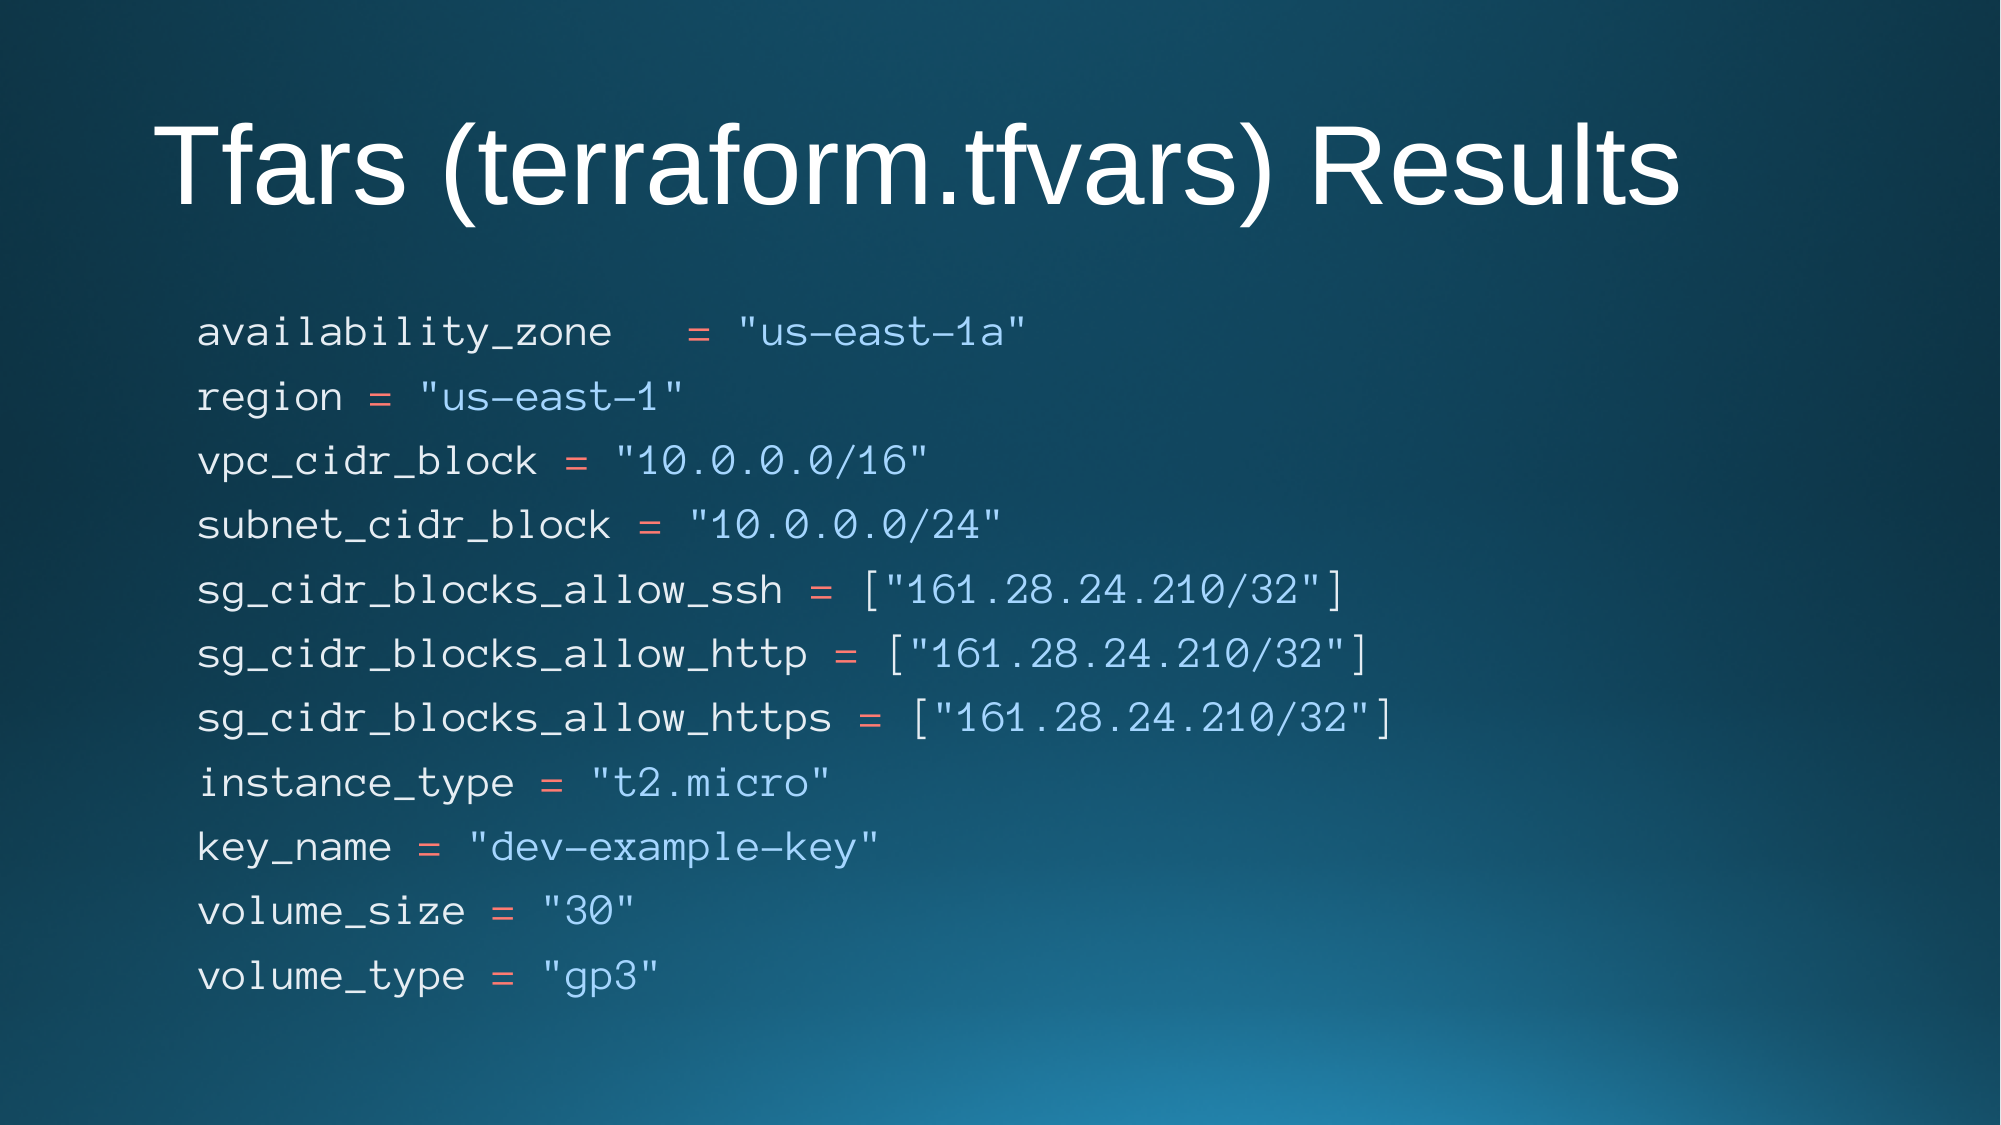

# Tfars (terraform.tfvars) Results
availability_zone   = "us-east-1a"
region = "us-east-1"
vpc_cidr_block = "10.0.0.0/16"
subnet_cidr_block = "10.0.0.0/24"
sg_cidr_blocks_allow_ssh = ["161.28.24.210/32"]
sg_cidr_blocks_allow_http = ["161.28.24.210/32"]
sg_cidr_blocks_allow_https = ["161.28.24.210/32"]
instance_type = "t2.micro"
key_name = "dev-example-key"
volume_size = "30"
volume_type = "gp3"